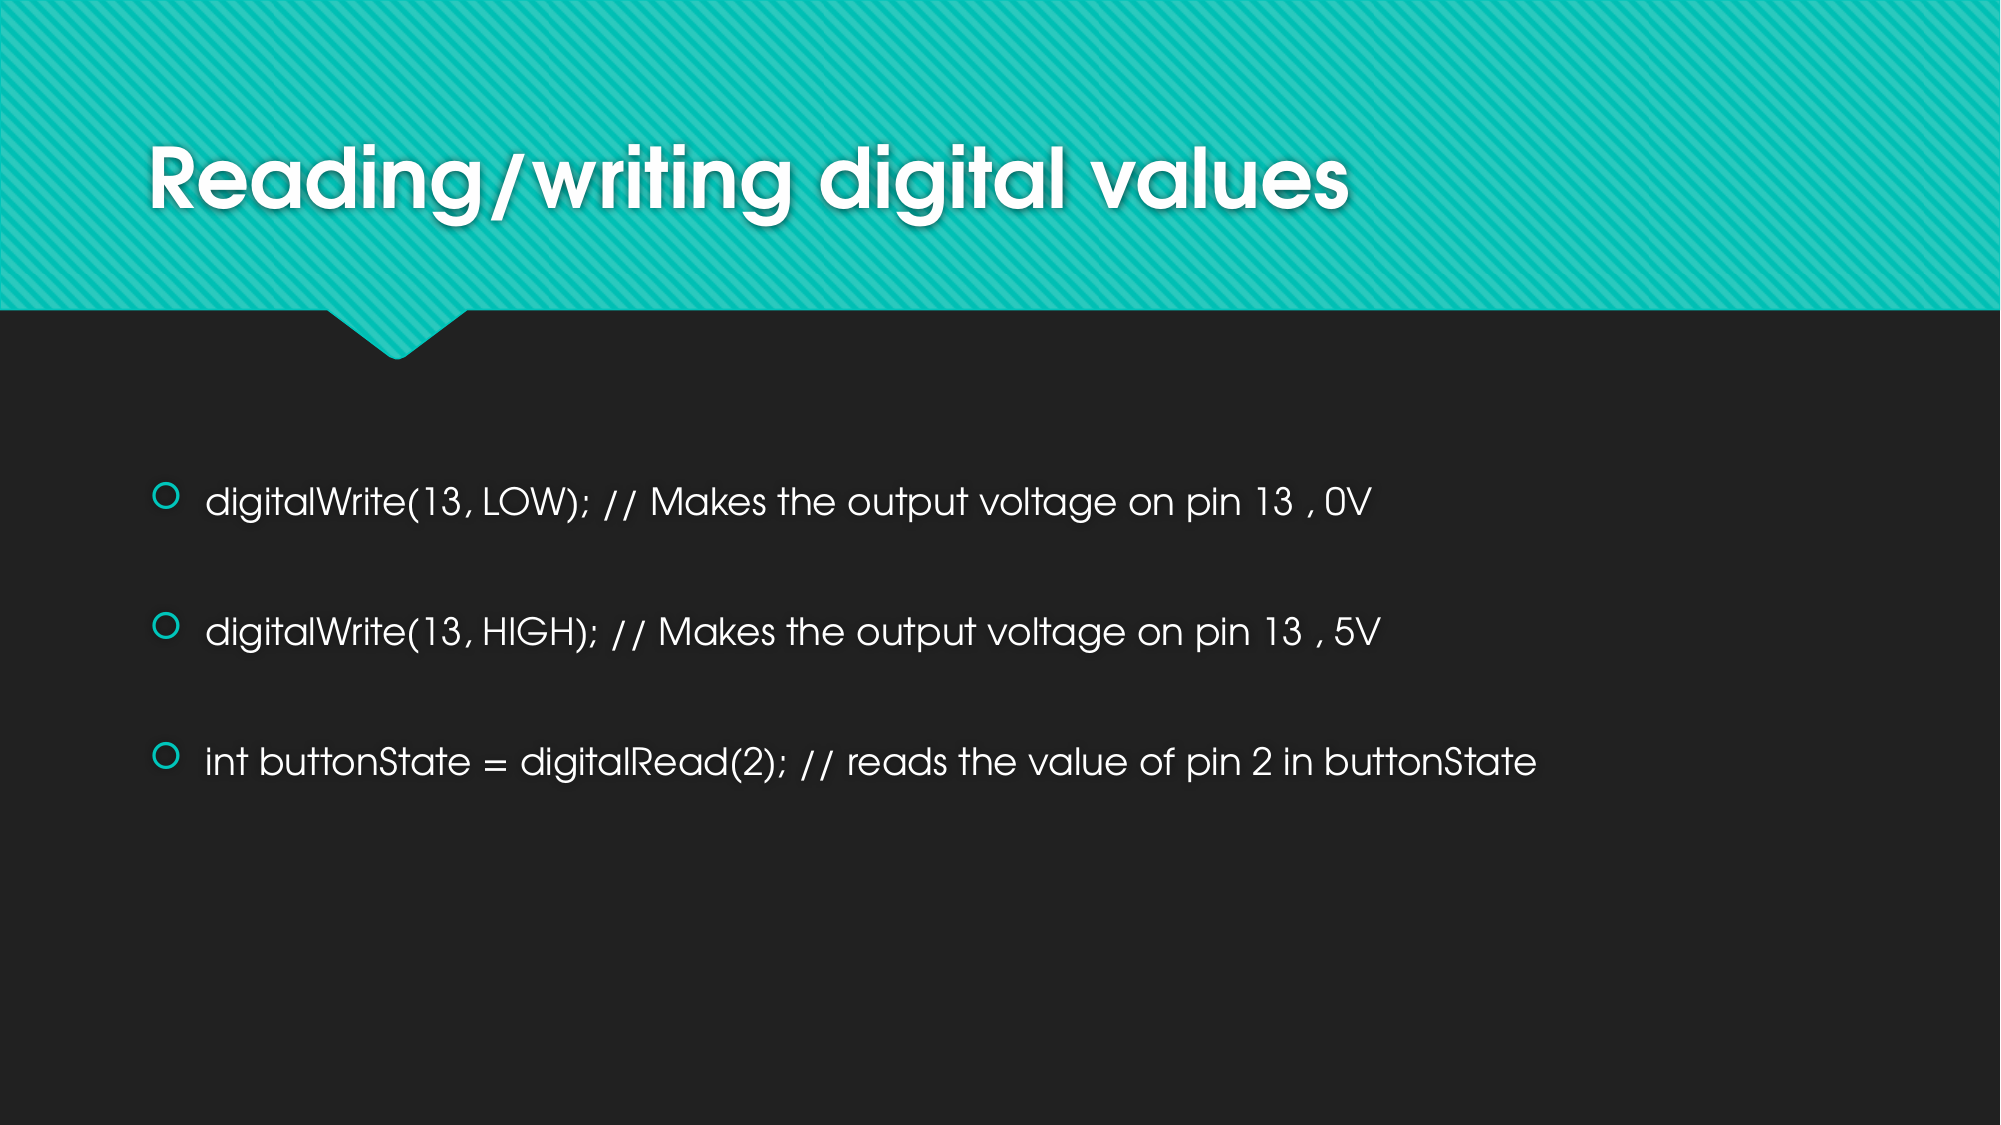

# Reading/writing digital values
digitalWrite(13, LOW); // Makes the output voltage on pin 13 , 0V

digitalWrite(13, HIGH); // Makes the output voltage on pin 13 , 5V

int buttonState = digitalRead(2); // reads the value of pin 2 in buttonState